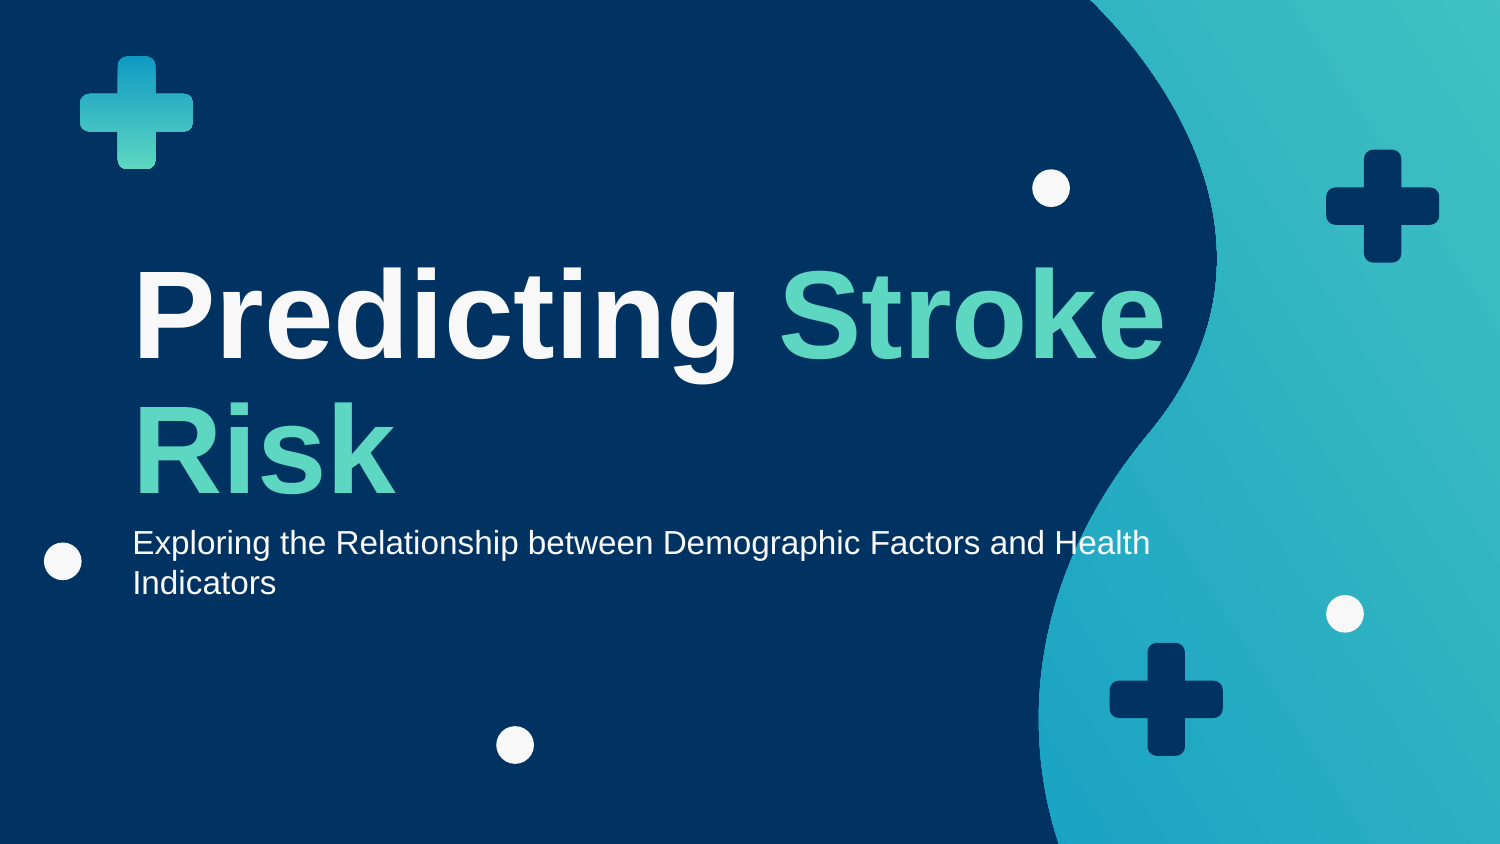

# Predicting Stroke Risk
Exploring the Relationship between Demographic Factors and Health Indicators